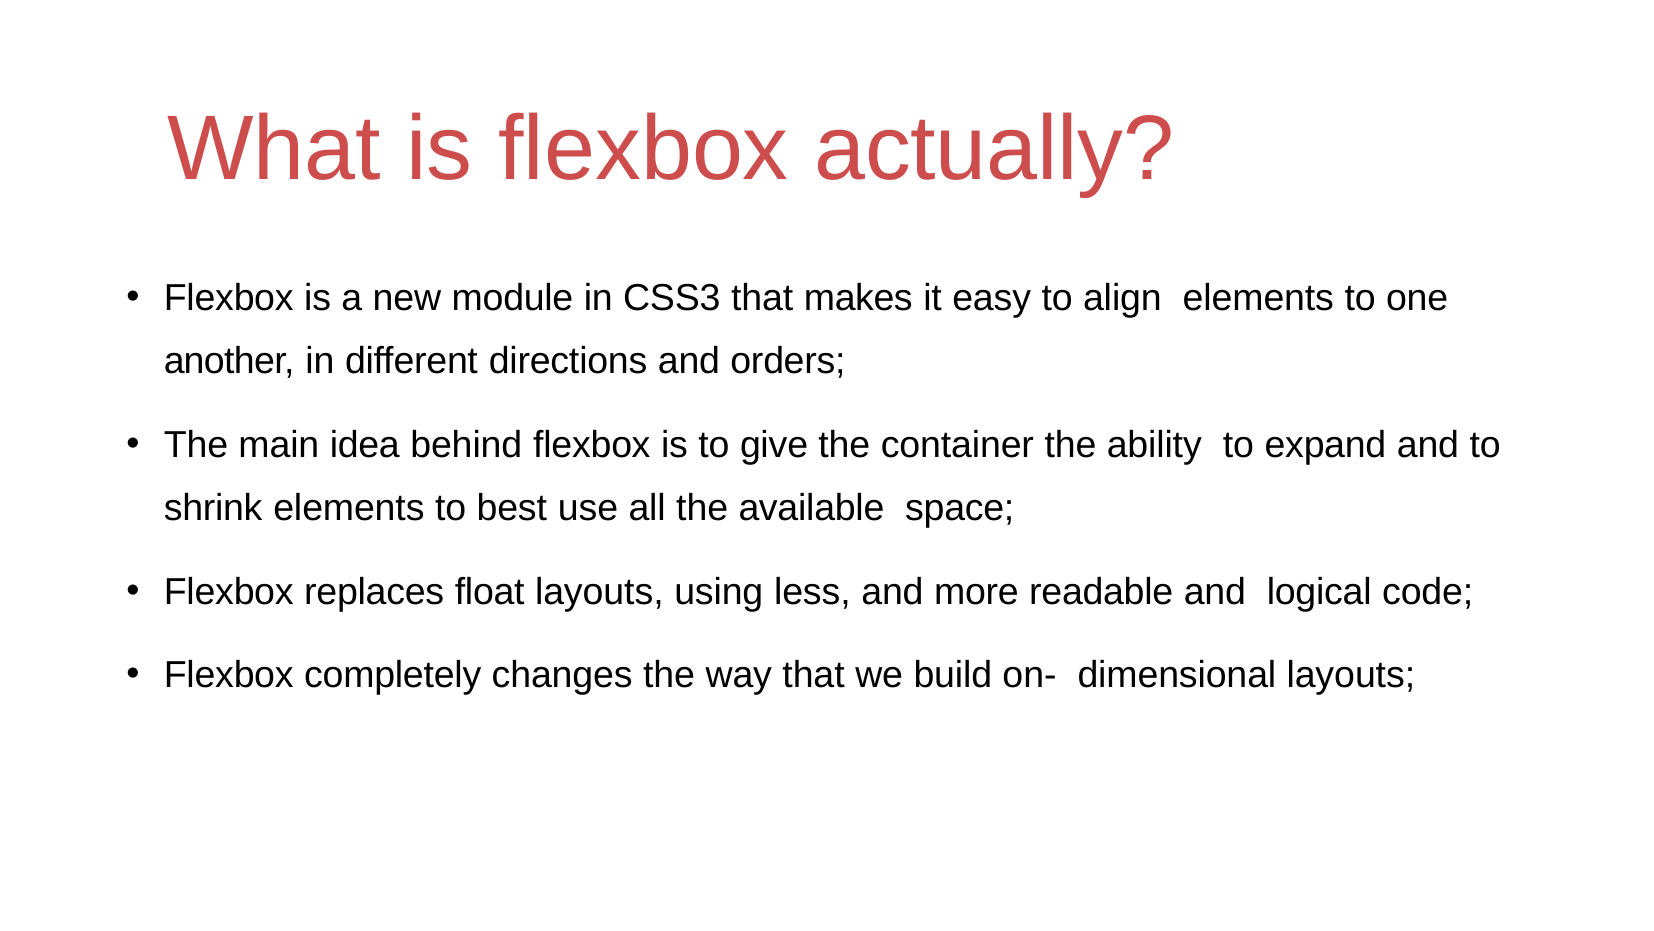

What is flexbox actually?
Flexbox is a new module in CSS3 that makes it easy to align  elements to one another, in different directions and orders;
The main idea behind flexbox is to give the container the ability  to expand and to shrink elements to best use all the available  space;
Flexbox replaces float layouts, using less, and more readable and  logical code;
Flexbox completely changes the way that we build on-  dimensional layouts;